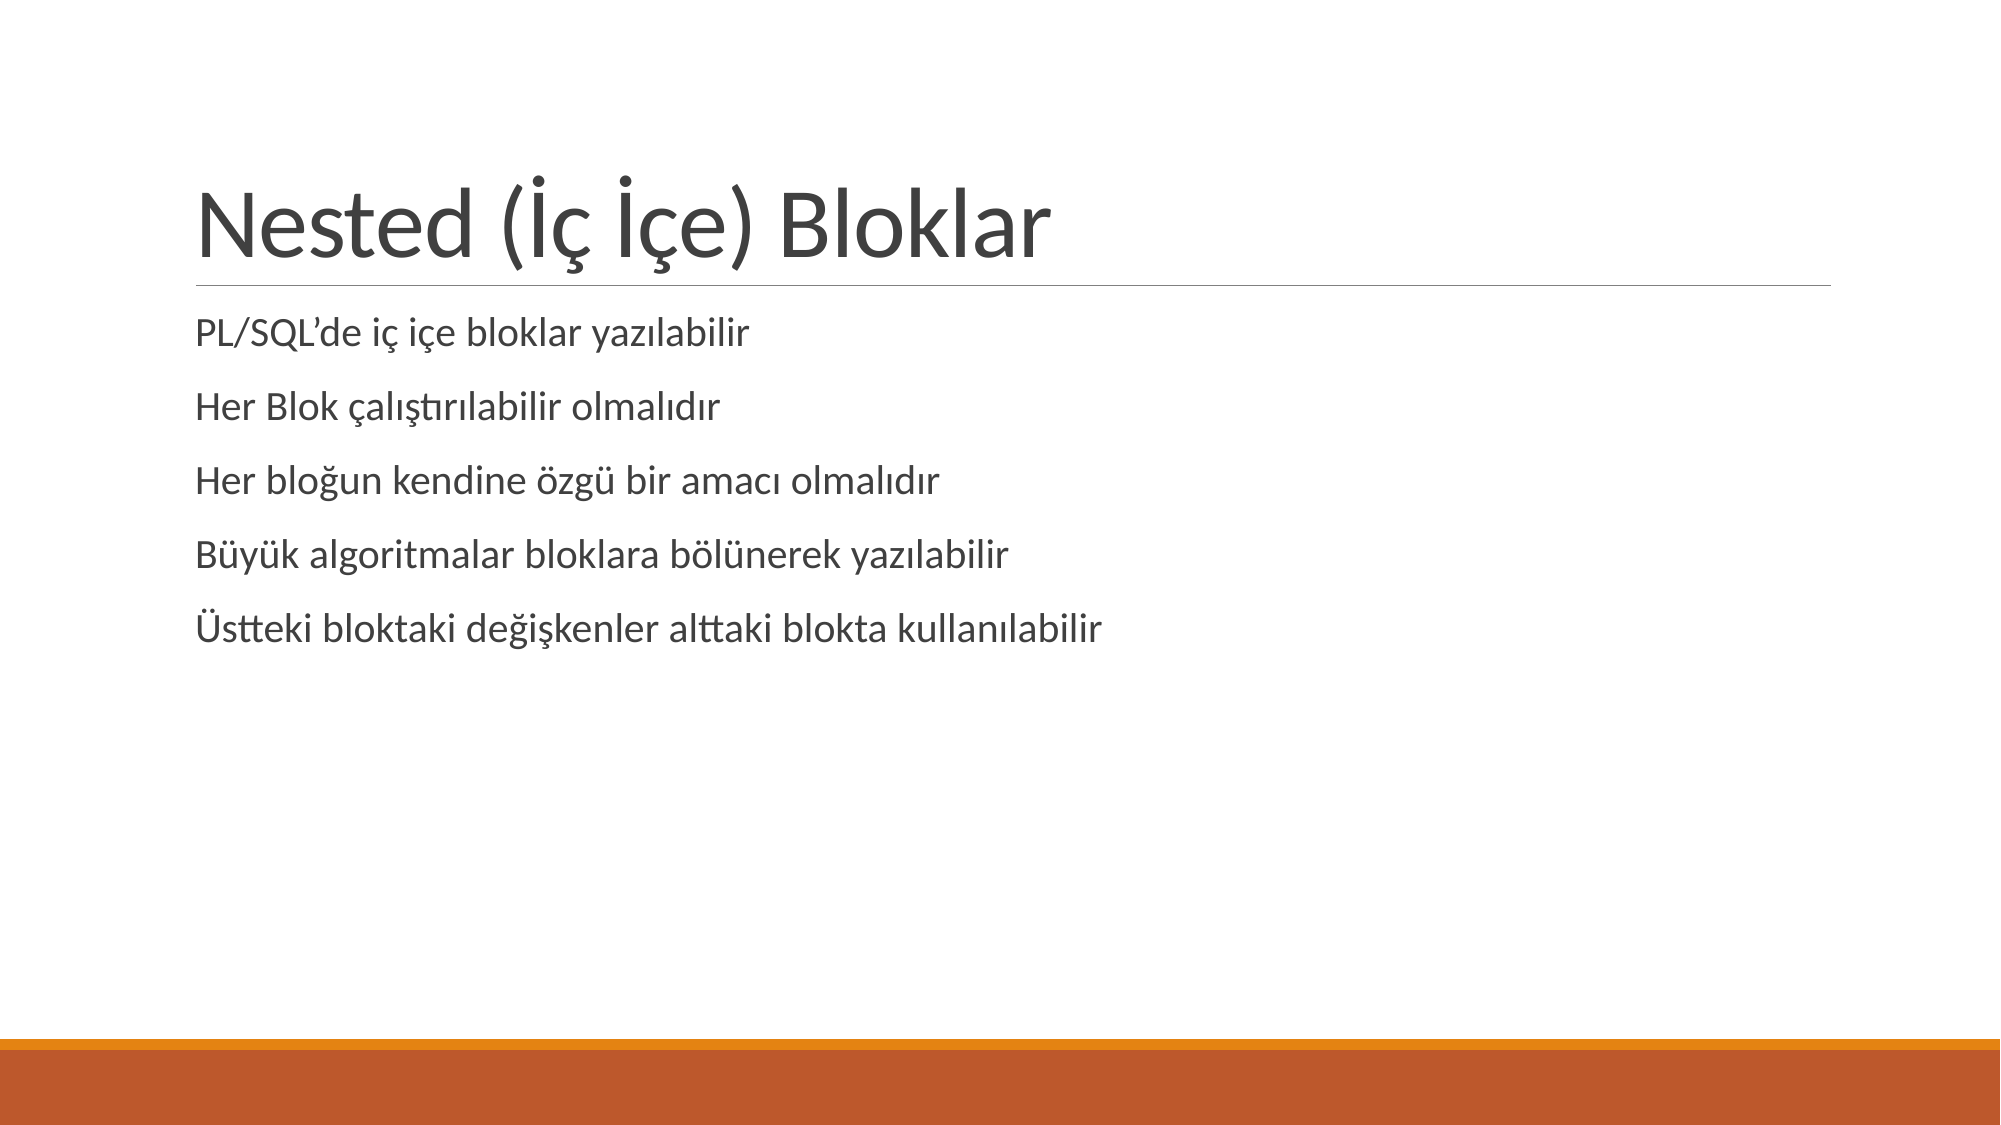

# Nested (İç İçe) Bloklar
PL/SQL’de iç içe bloklar yazılabilir
Her Blok çalıştırılabilir olmalıdır
Her bloğun kendine özgü bir amacı olmalıdır
Büyük algoritmalar bloklara bölünerek yazılabilir
Üstteki bloktaki değişkenler alttaki blokta kullanılabilir